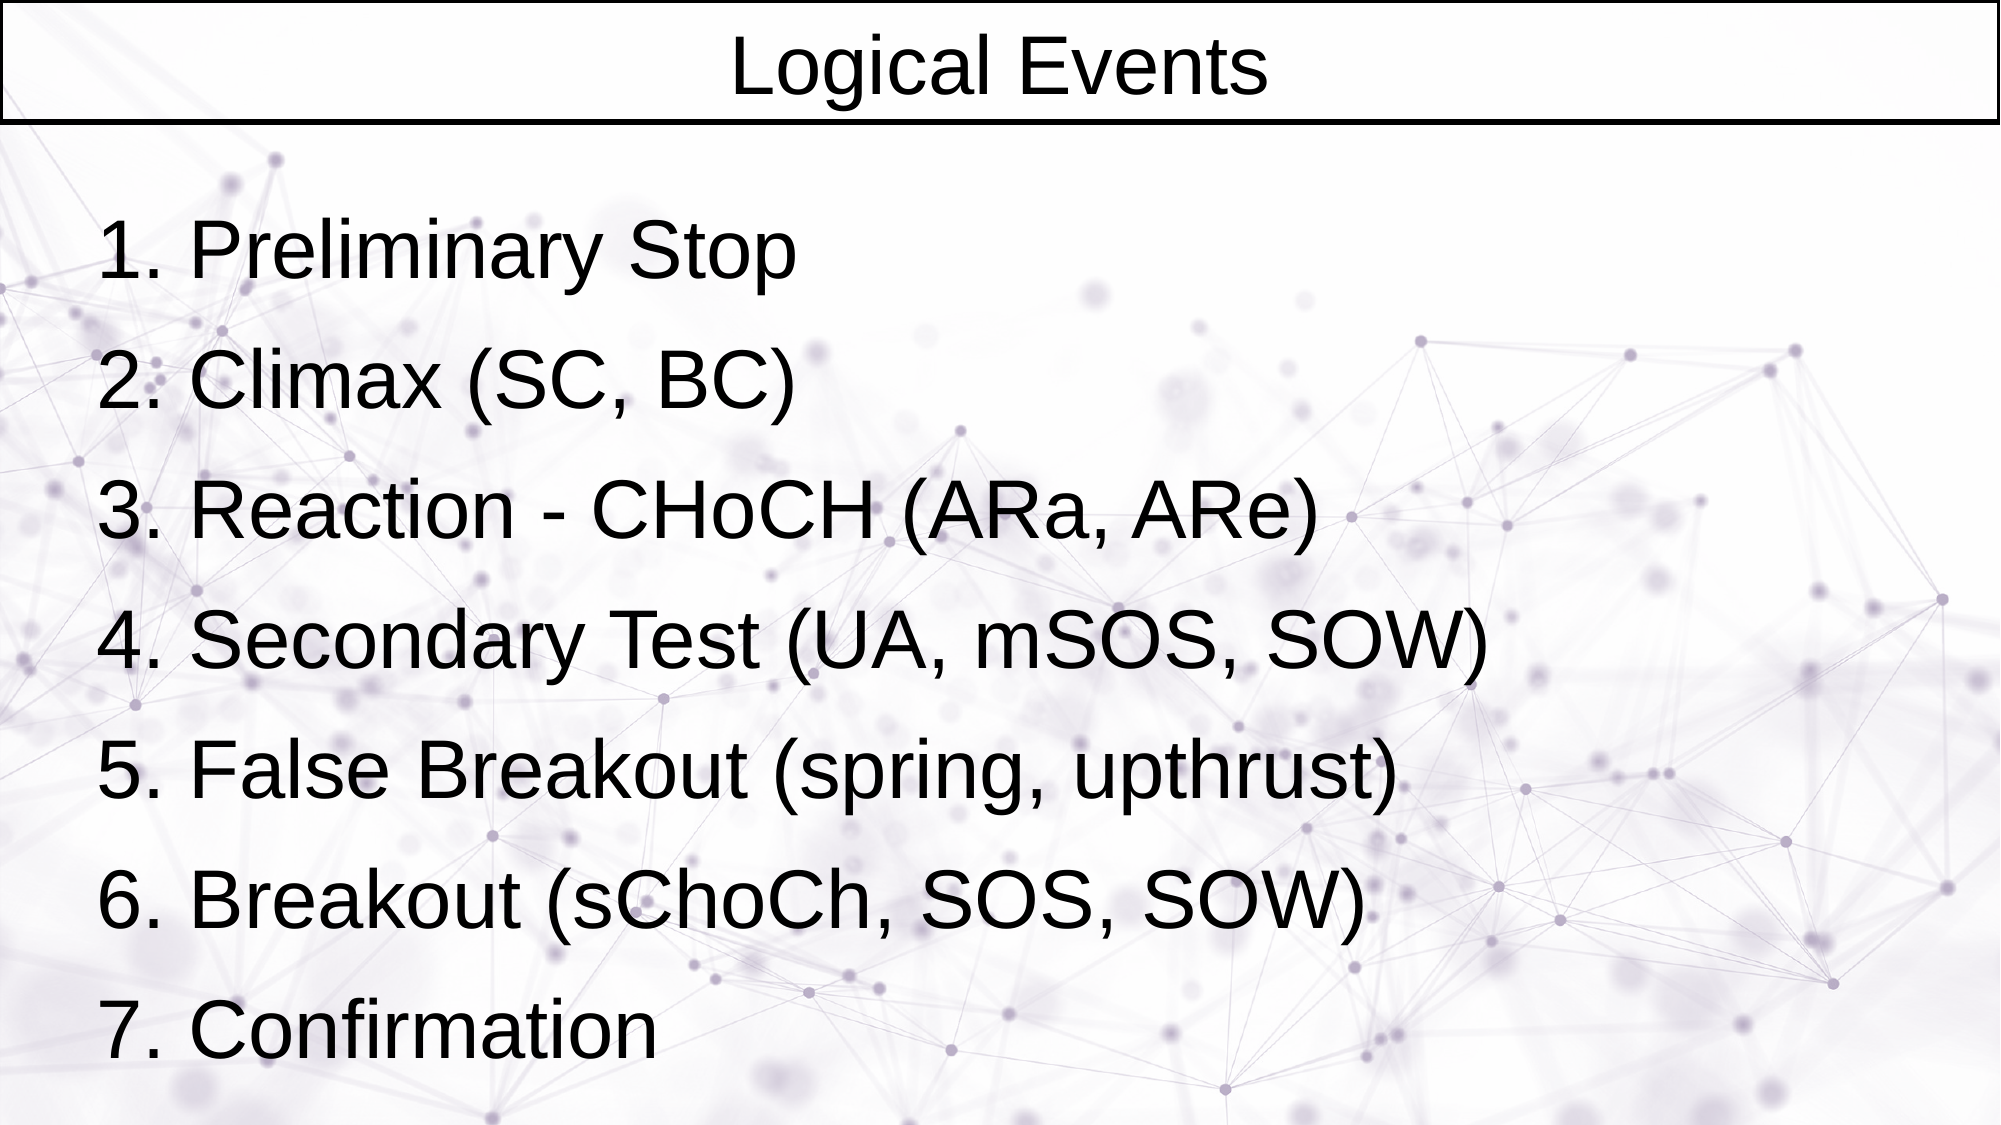

# Logical Events
1. Preliminary Stop
2. Climax (SC, BC)
3. Reaction - CHoCH (ARa, ARe)
4. Secondary Test (UA, mSOS, SOW)
5. False Breakout (spring, upthrust)
6. Breakout (sChoCh, SOS, SOW)
7. Confirmation